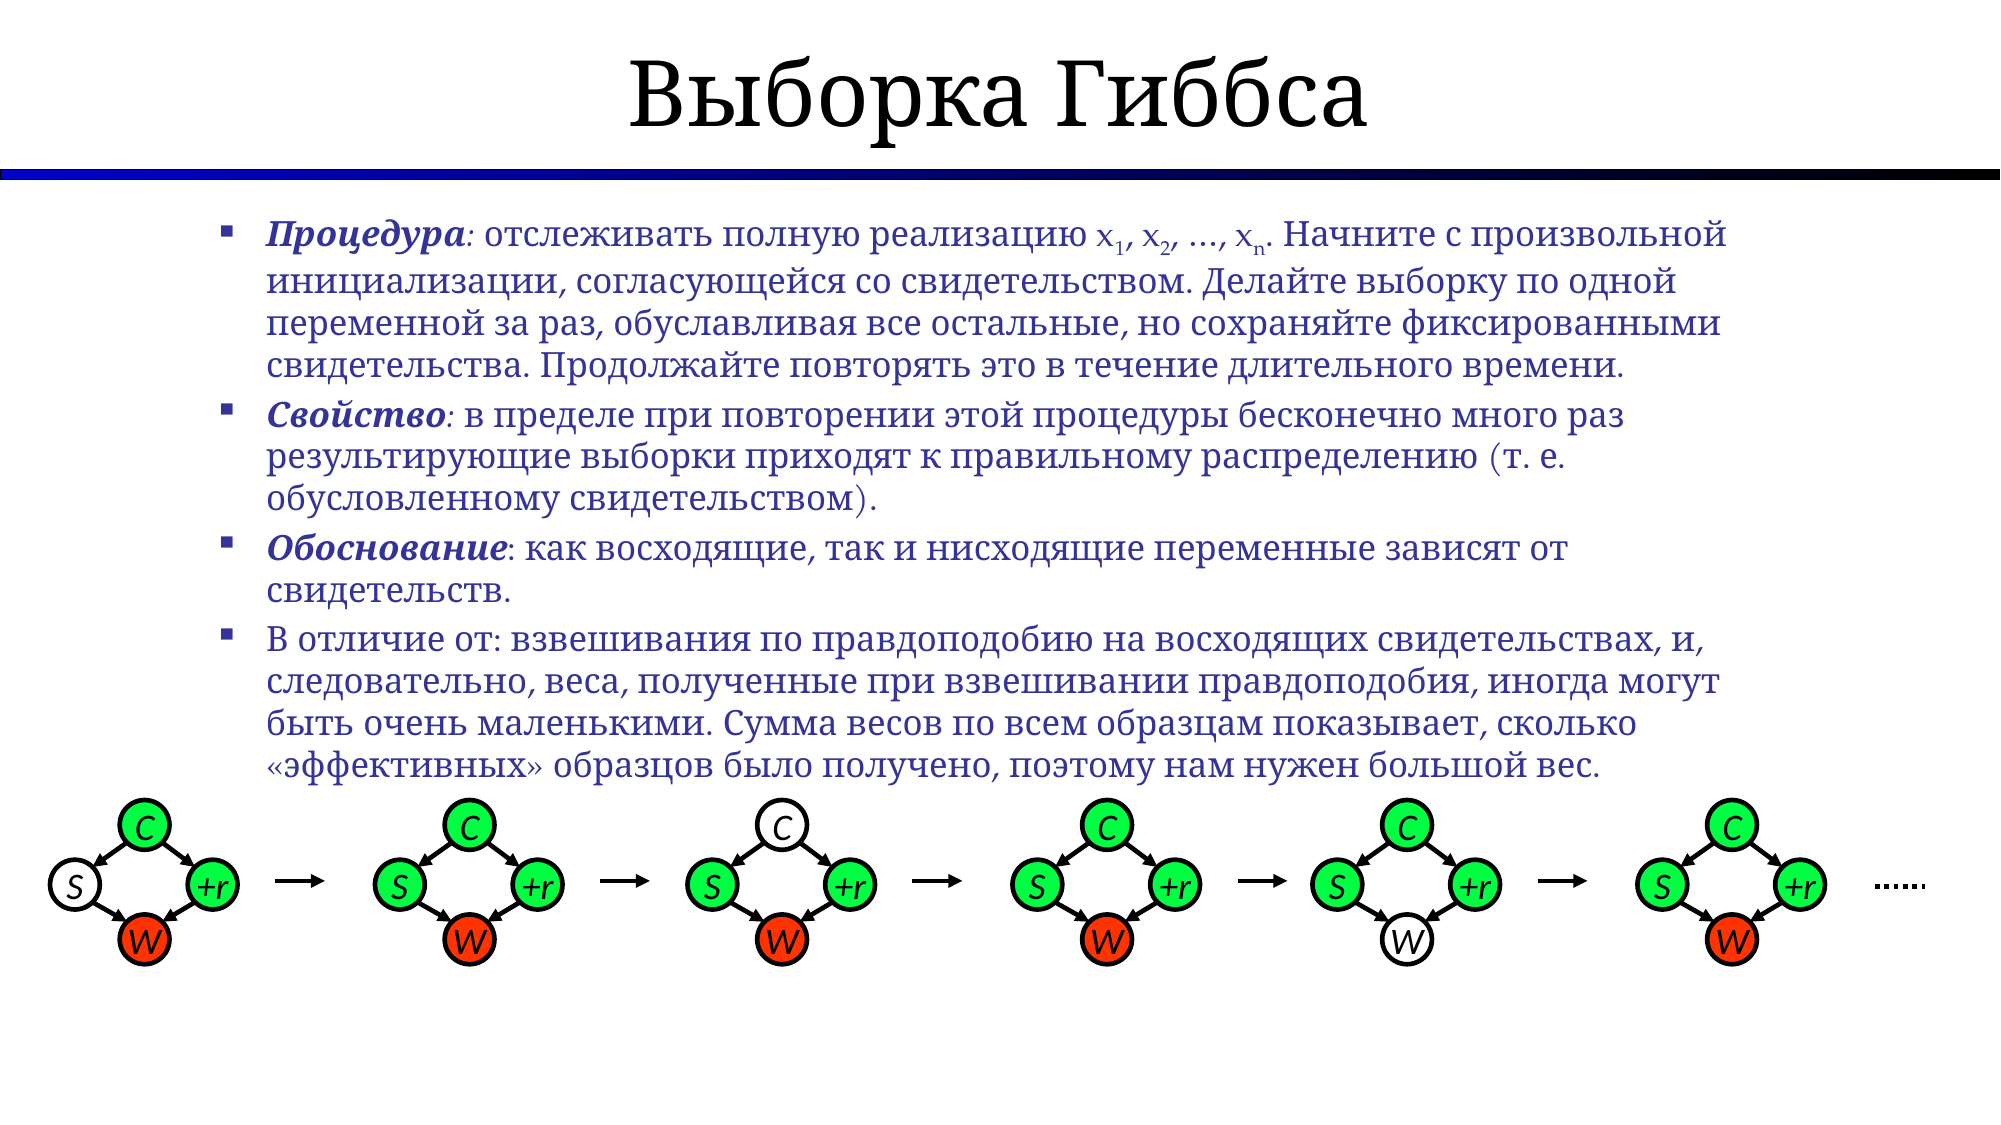

# Выборка Гиббса
Процедура: отслеживать полную реализацию x1, x2, …, xn. Начните с произвольной инициализации, согласующейся со свидетельством. Делайте выборку по одной переменной за раз, обуславливая все остальные, но сохраняйте фиксированными свидетельства. Продолжайте повторять это в течение длительного времени.
Свойство: в пределе при повторении этой процедуры бесконечно много раз результирующие выборки приходят к правильному распределению (т. е. обусловленному свидетельством).
Обоснование: как восходящие, так и нисходящие переменные зависят от свидетельств.
В отличие от: взвешивания по правдоподобию на восходящих свидетельствах, и, следовательно, веса, полученные при взвешивании правдоподобия, иногда могут быть очень маленькими. Сумма весов по всем образцам показывает, сколько «эффективных» образцов было получено, поэтому нам нужен большой вес.
C

S

+r

W

C

S

+r

W

C

S

+r

W

C

S

+r

W

C

S

+r

W

C

S

+r

W